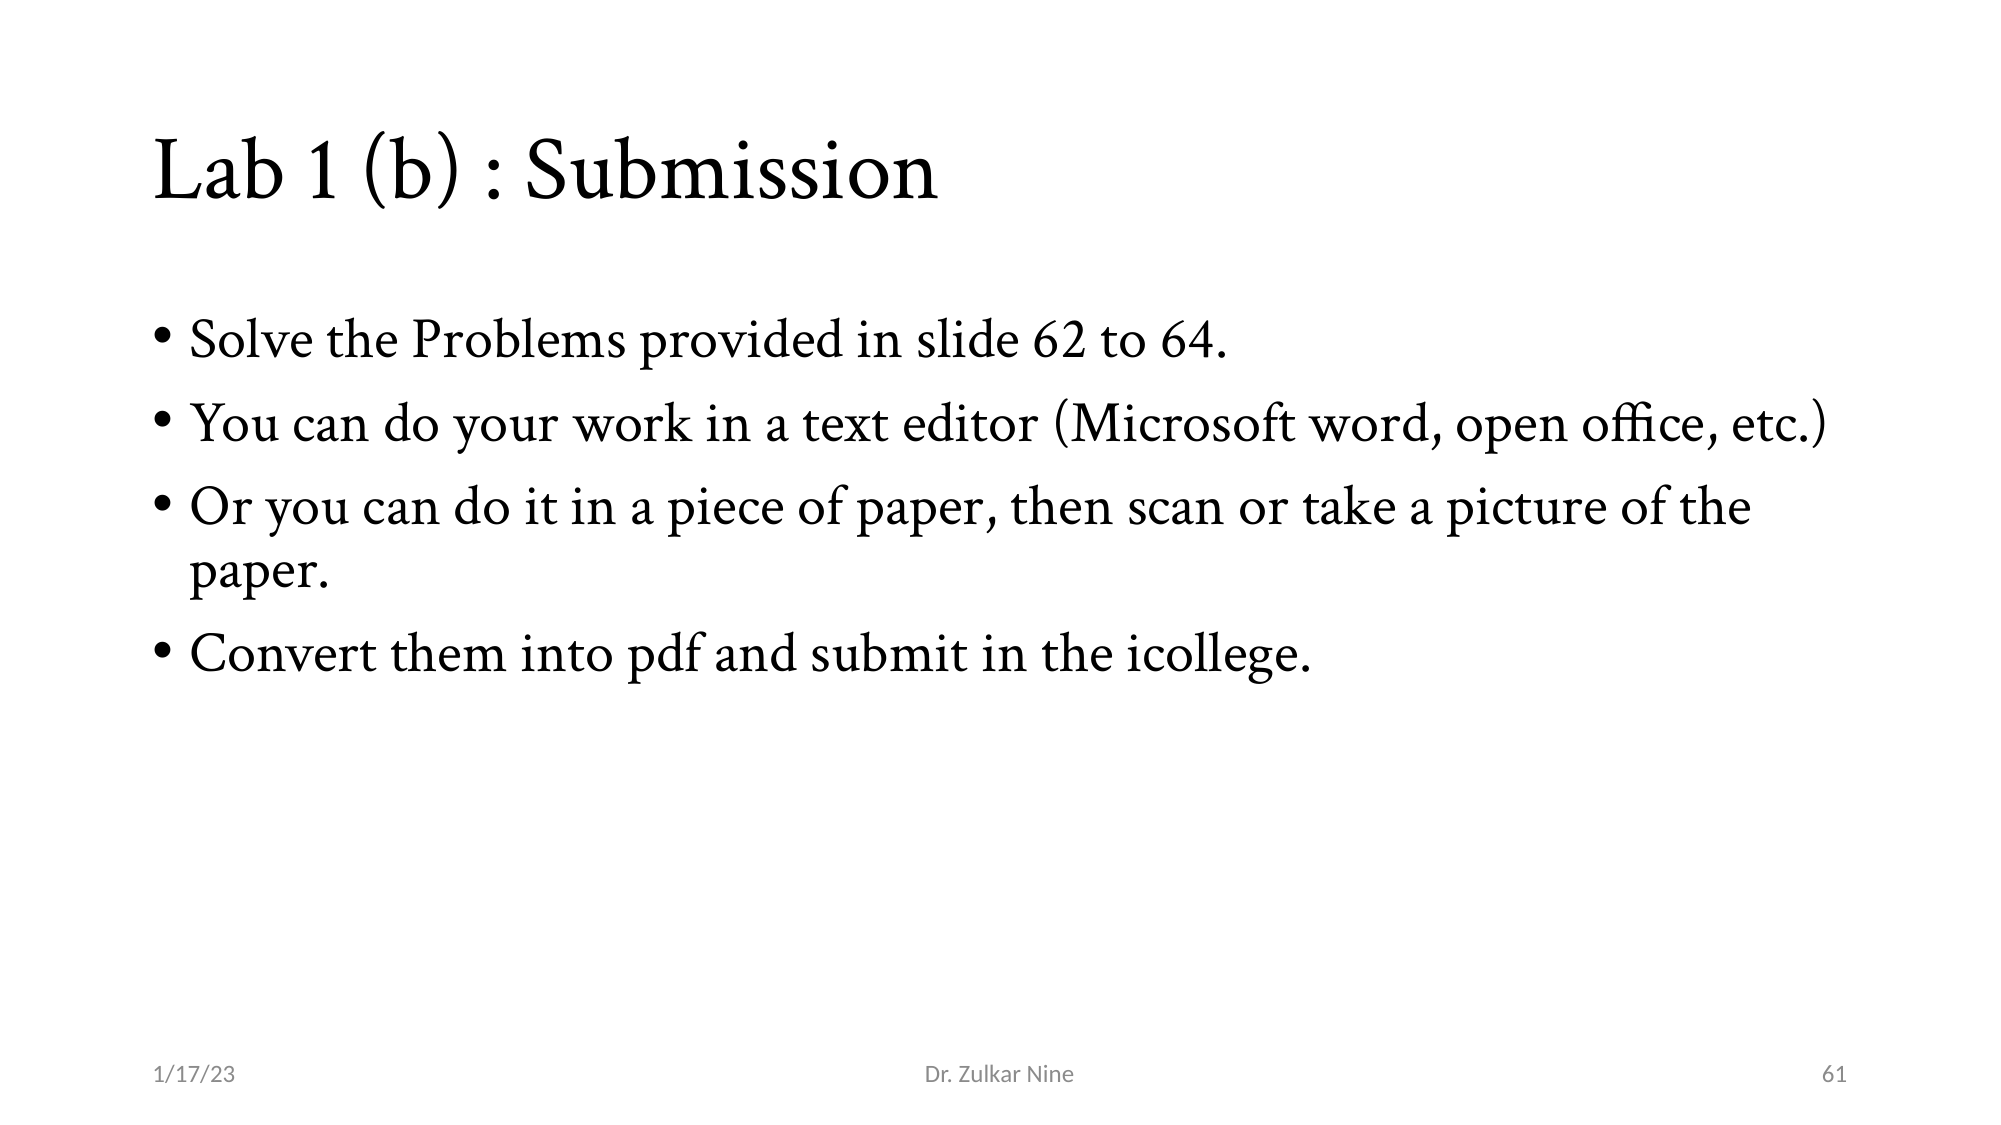

# Lab 1 (b) : Submission
Solve the Problems provided in slide 62 to 64.
You can do your work in a text editor (Microsoft word, open office, etc.)
Or you can do it in a piece of paper, then scan or take a picture of the paper.
Convert them into pdf and submit in the icollege.
1/17/23
Dr. Zulkar Nine
61